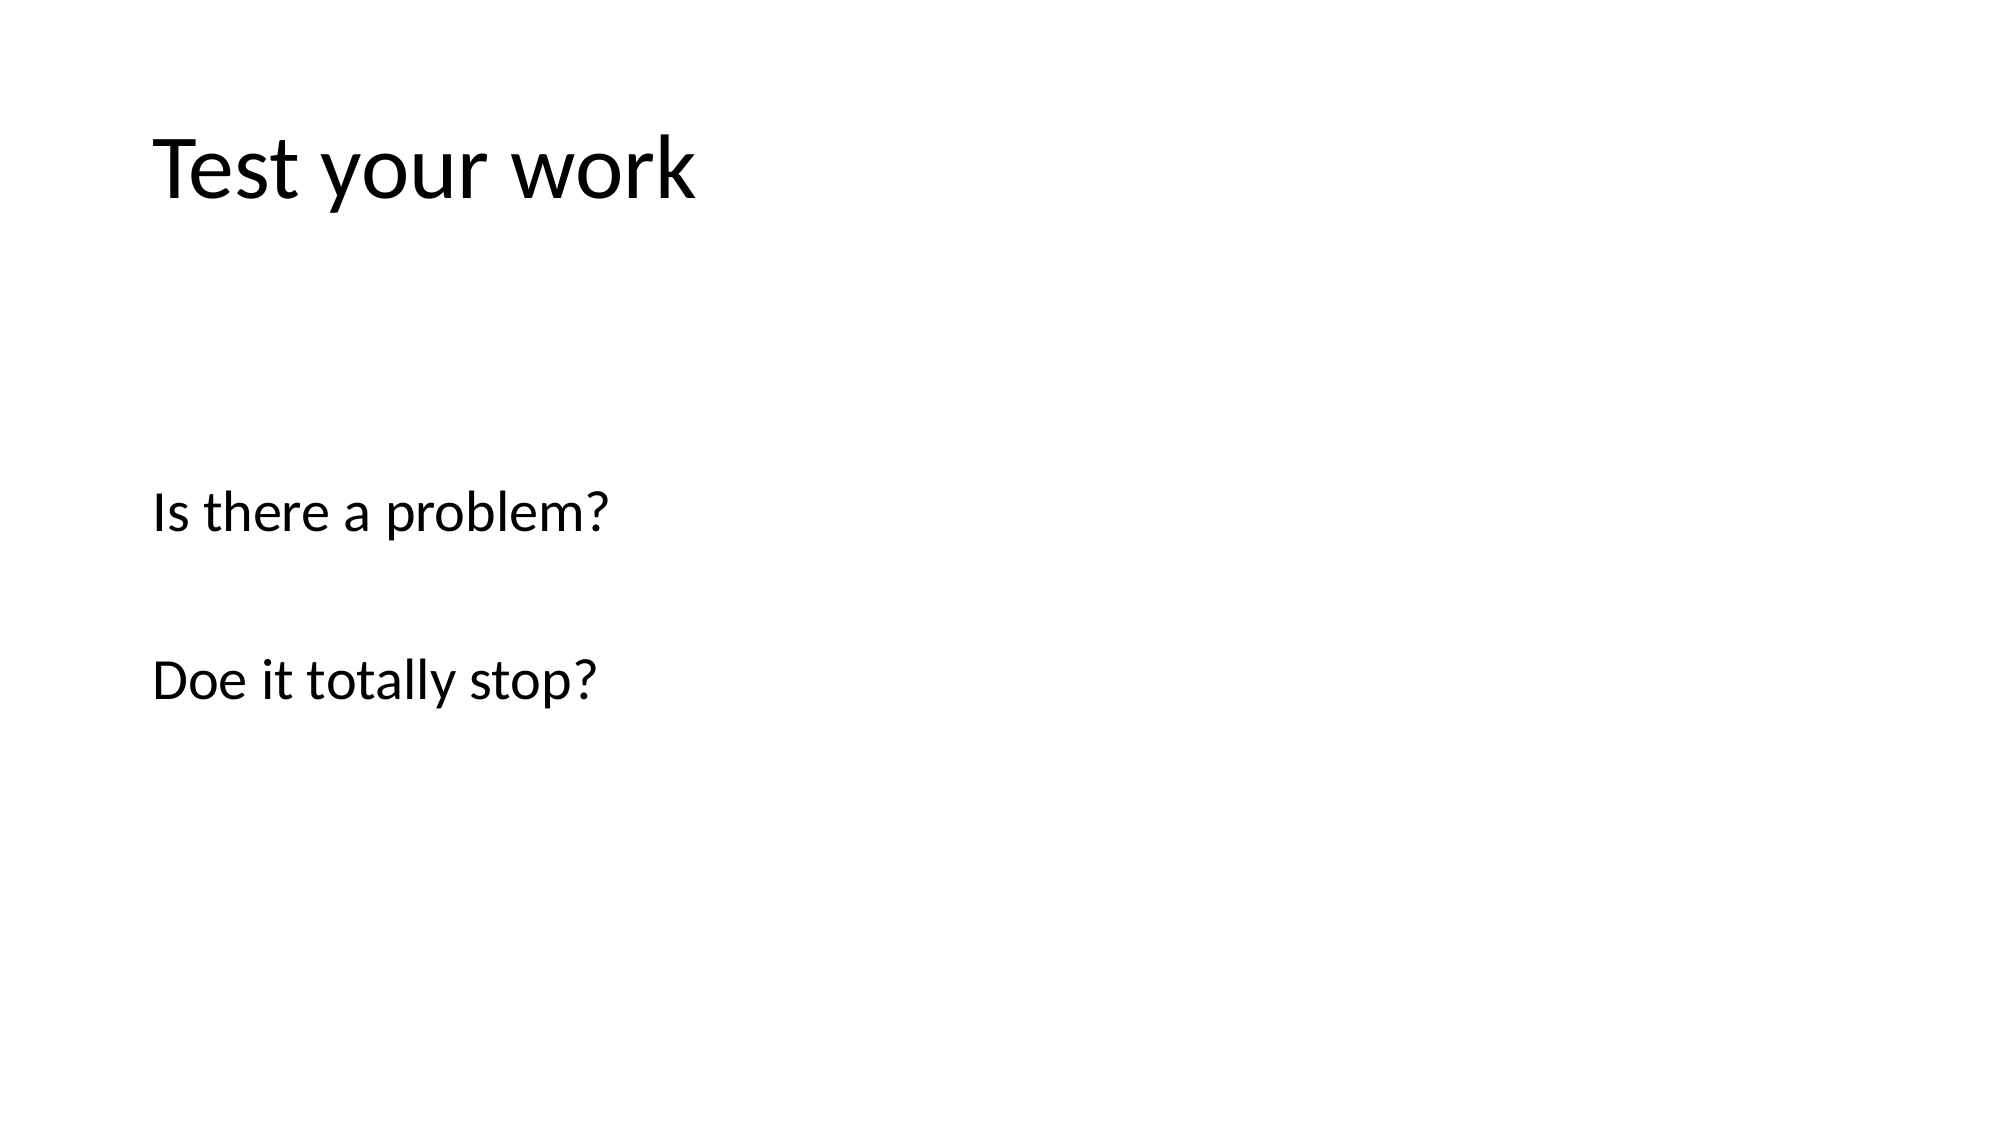

# Test your work

Is there a problem?

Doe it totally stop?